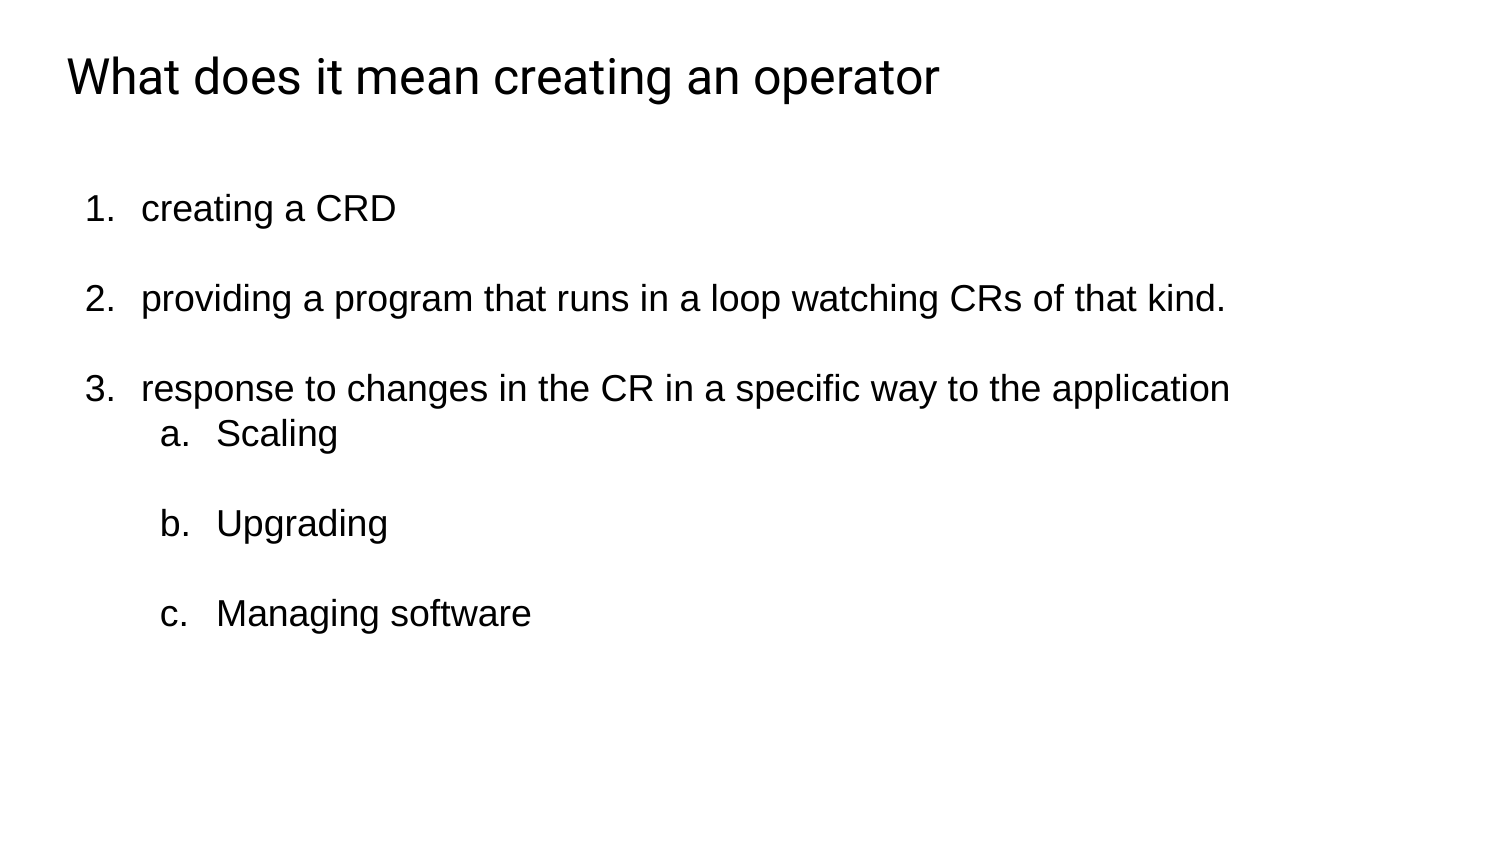

# What does it mean creating an operator

creating a CRD

providing a program that runs in a loop watching CRs of that kind.

response to changes in the CR in a specific way to the application
Scaling

Upgrading

Managing software